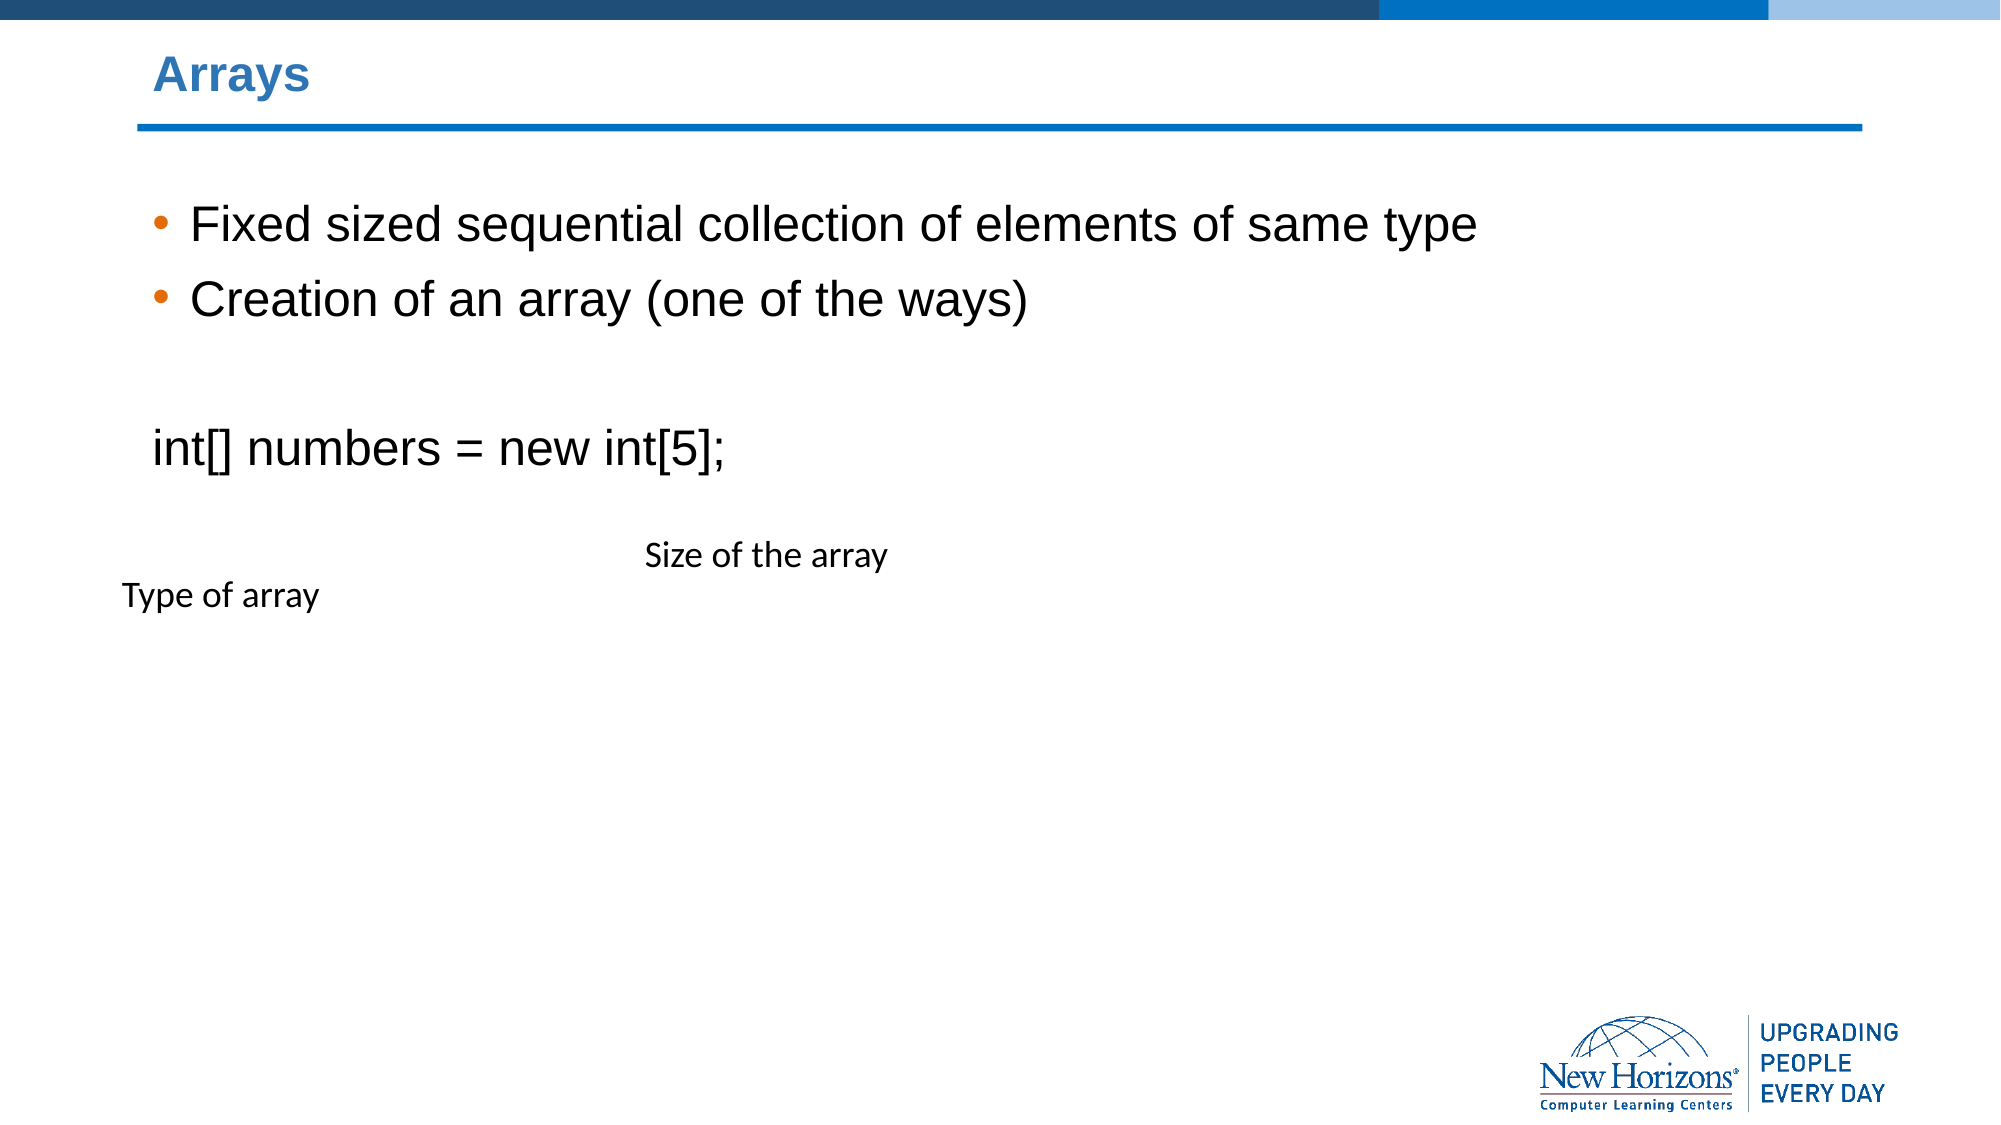

# Arrays
Fixed sized sequential collection of elements of same type
Creation of an array (one of the ways)

int[] numbers = new int[5];

Size of the array
Type of array